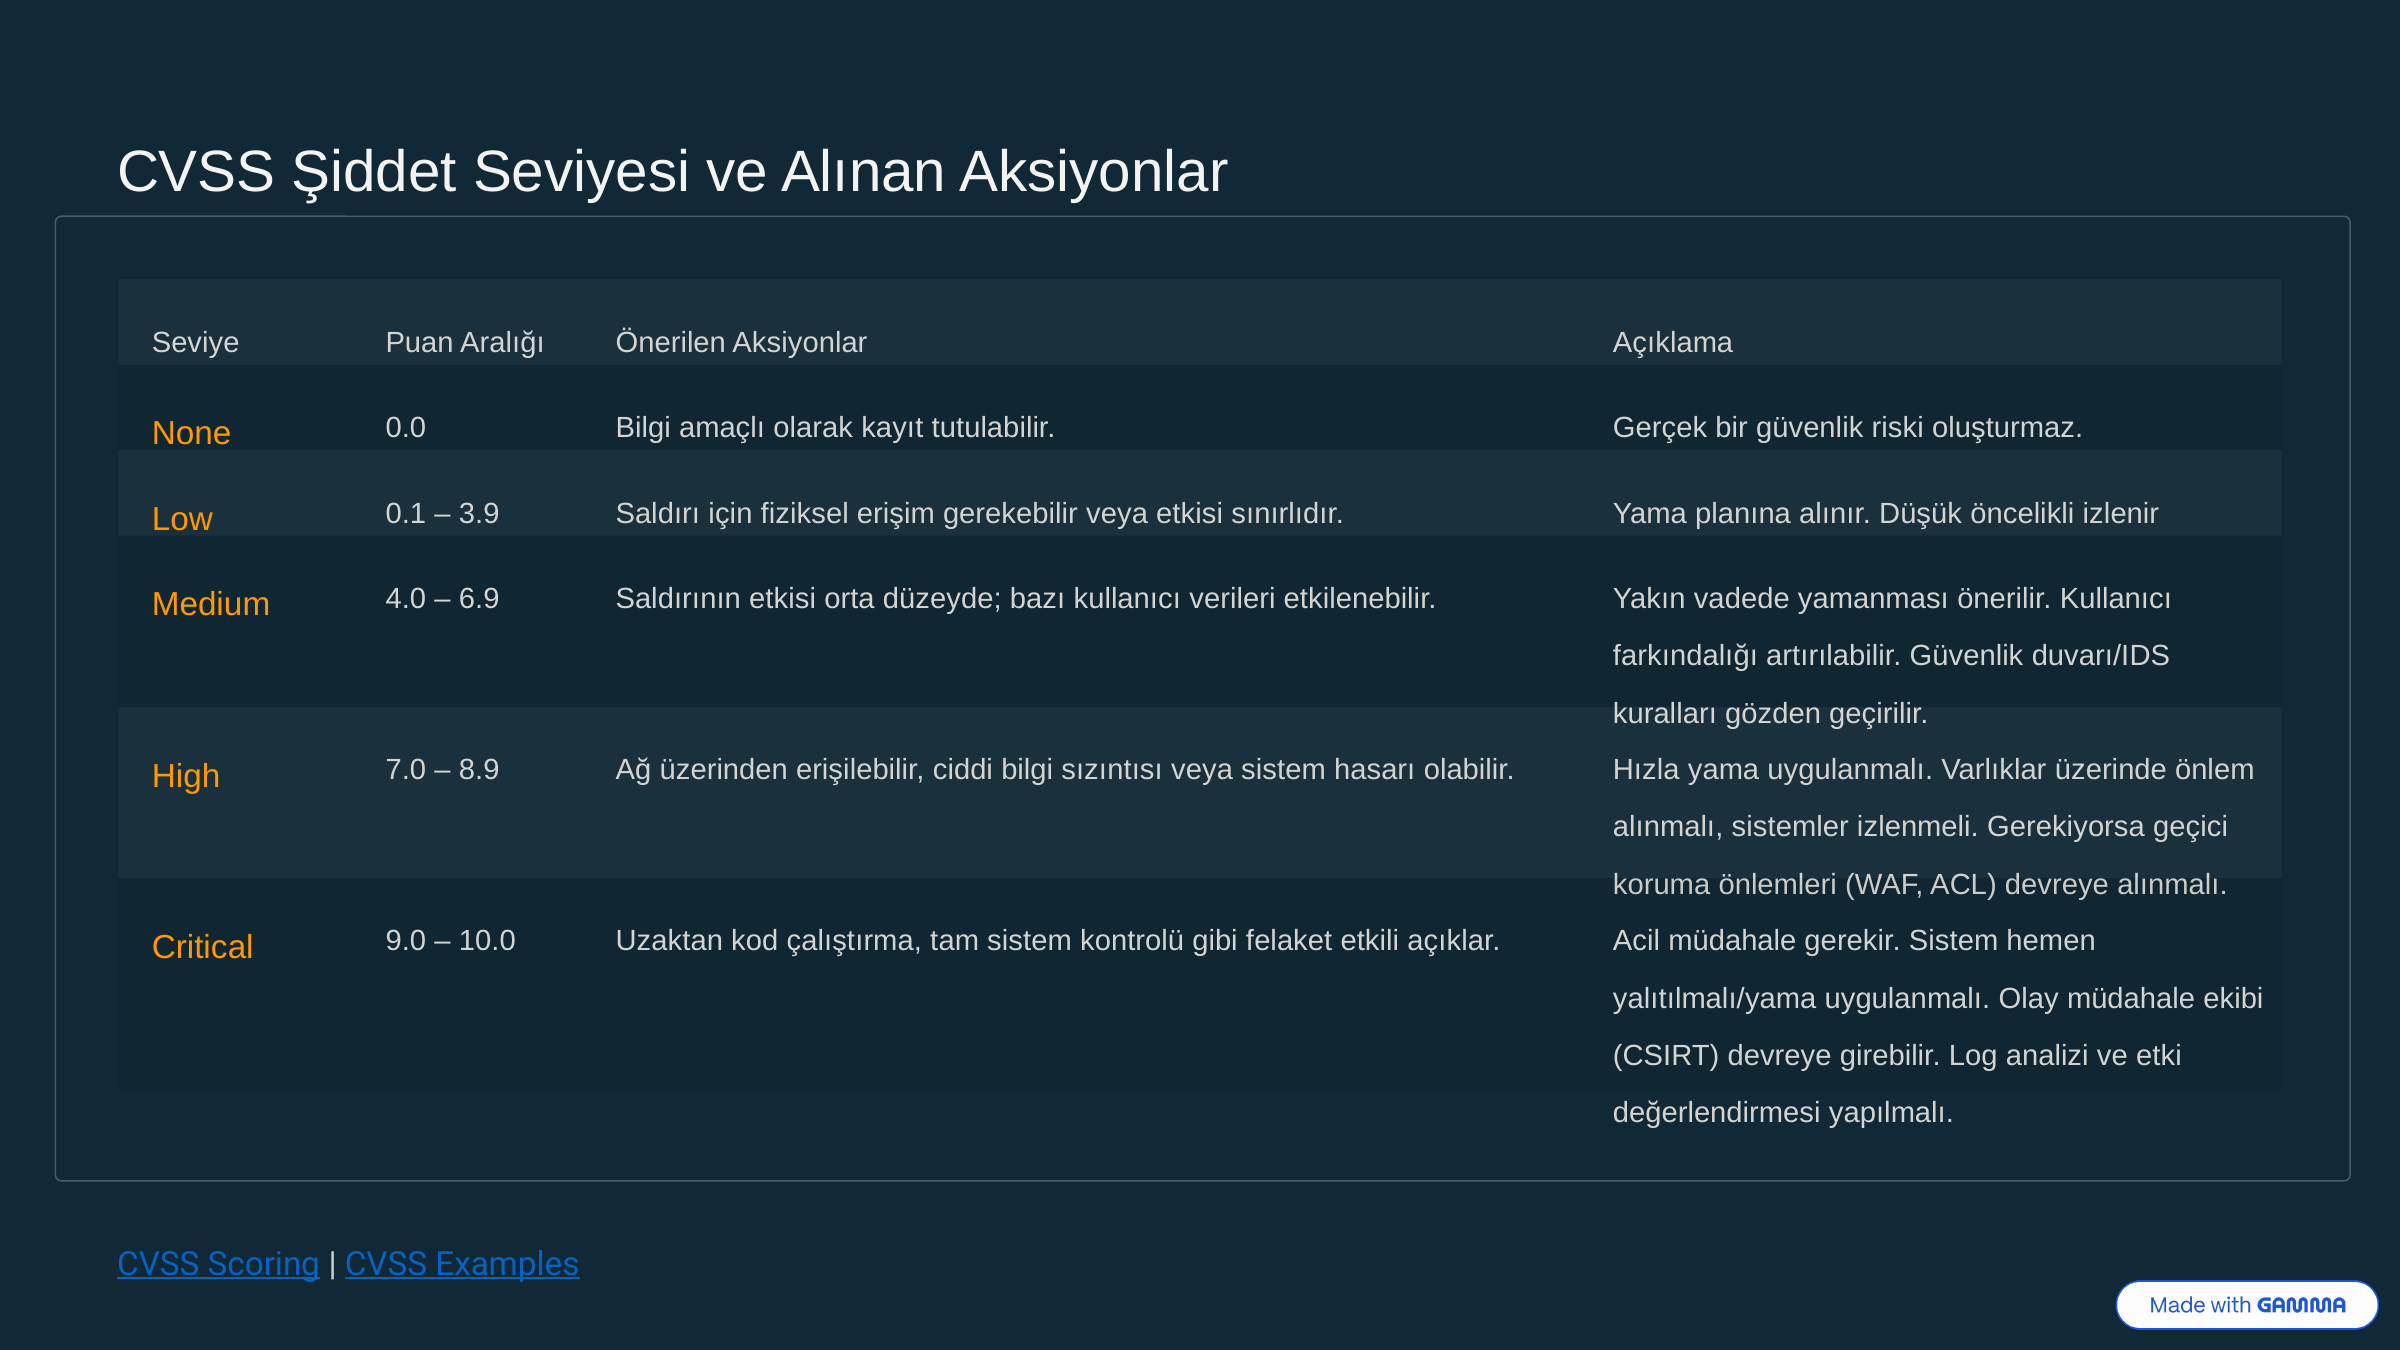

CVSS Şiddet Seviyesi ve Alınan Aksiyonlar

Seviye
Puan Aralığı
Önerilen Aksiyonlar
Açıklama

None
0.0
Bilgi amaçlı olarak kayıt tutulabilir.
Gerçek bir güvenlik riski oluşturmaz.

Low
0.1 – 3.9
Saldırı için fiziksel erişim gerekebilir veya etkisi sınırlıdır.
Yama planına alınır. Düşük öncelikli izlenir

Medium
4.0 – 6.9
Saldırının etkisi orta düzeyde; bazı kullanıcı verileri etkilenebilir.
Yakın vadede yamanması önerilir. Kullanıcı farkındalığı artırılabilir. Güvenlik duvarı/IDS kuralları gözden geçirilir.

Hızla yama uygulanmalı. Varlıklar üzerinde önlem alınmalı, sistemler izlenmeli. Gerekiyorsa geçici koruma önlemleri (WAF, ACL) devreye alınmalı.
High
7.0 – 8.9
Ağ üzerinden erişilebilir, ciddi bilgi sızıntısı veya sistem hasarı olabilir.

Critical
9.0 – 10.0
Uzaktan kod çalıştırma, tam sistem kontrolü gibi felaket etkili açıklar.
Acil müdahale gerekir. Sistem hemen yalıtılmalı/yama uygulanmalı. Olay müdahale ekibi (CSIRT) devreye girebilir. Log analizi ve etki değerlendirmesi yapılmalı.
CVSS Scoring | CVSS Examples